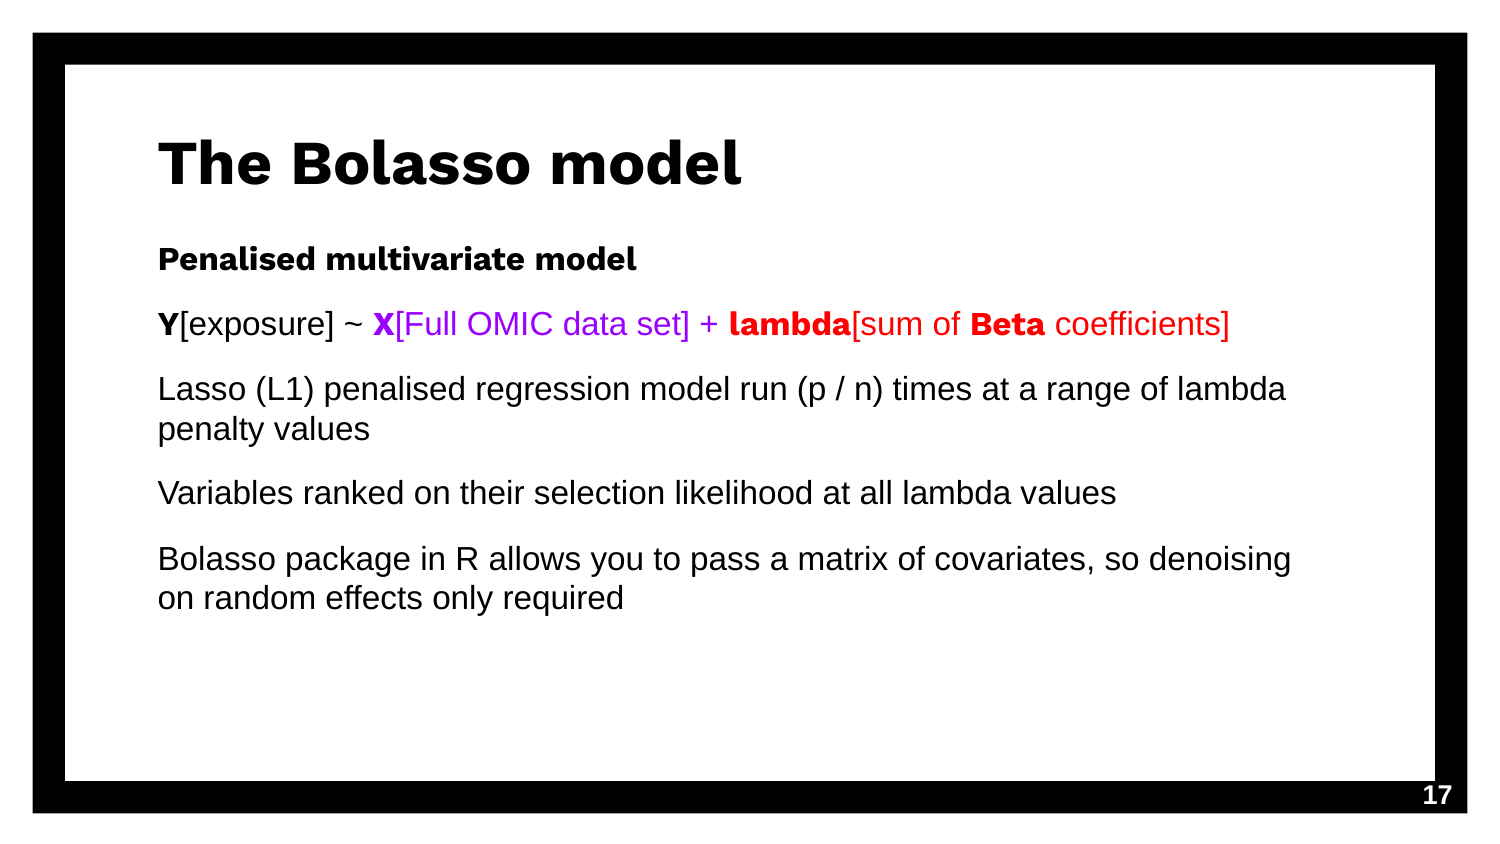

The Bolasso model
Penalised multivariate model
Y[exposure] ~ X[Full OMIC data set] + lambda[sum of Beta coefficients]
Lasso (L1) penalised regression model run (p / n) times at a range of lambda penalty values
Variables ranked on their selection likelihood at all lambda values
Bolasso package in R allows you to pass a matrix of covariates, so denoising on random effects only required

17